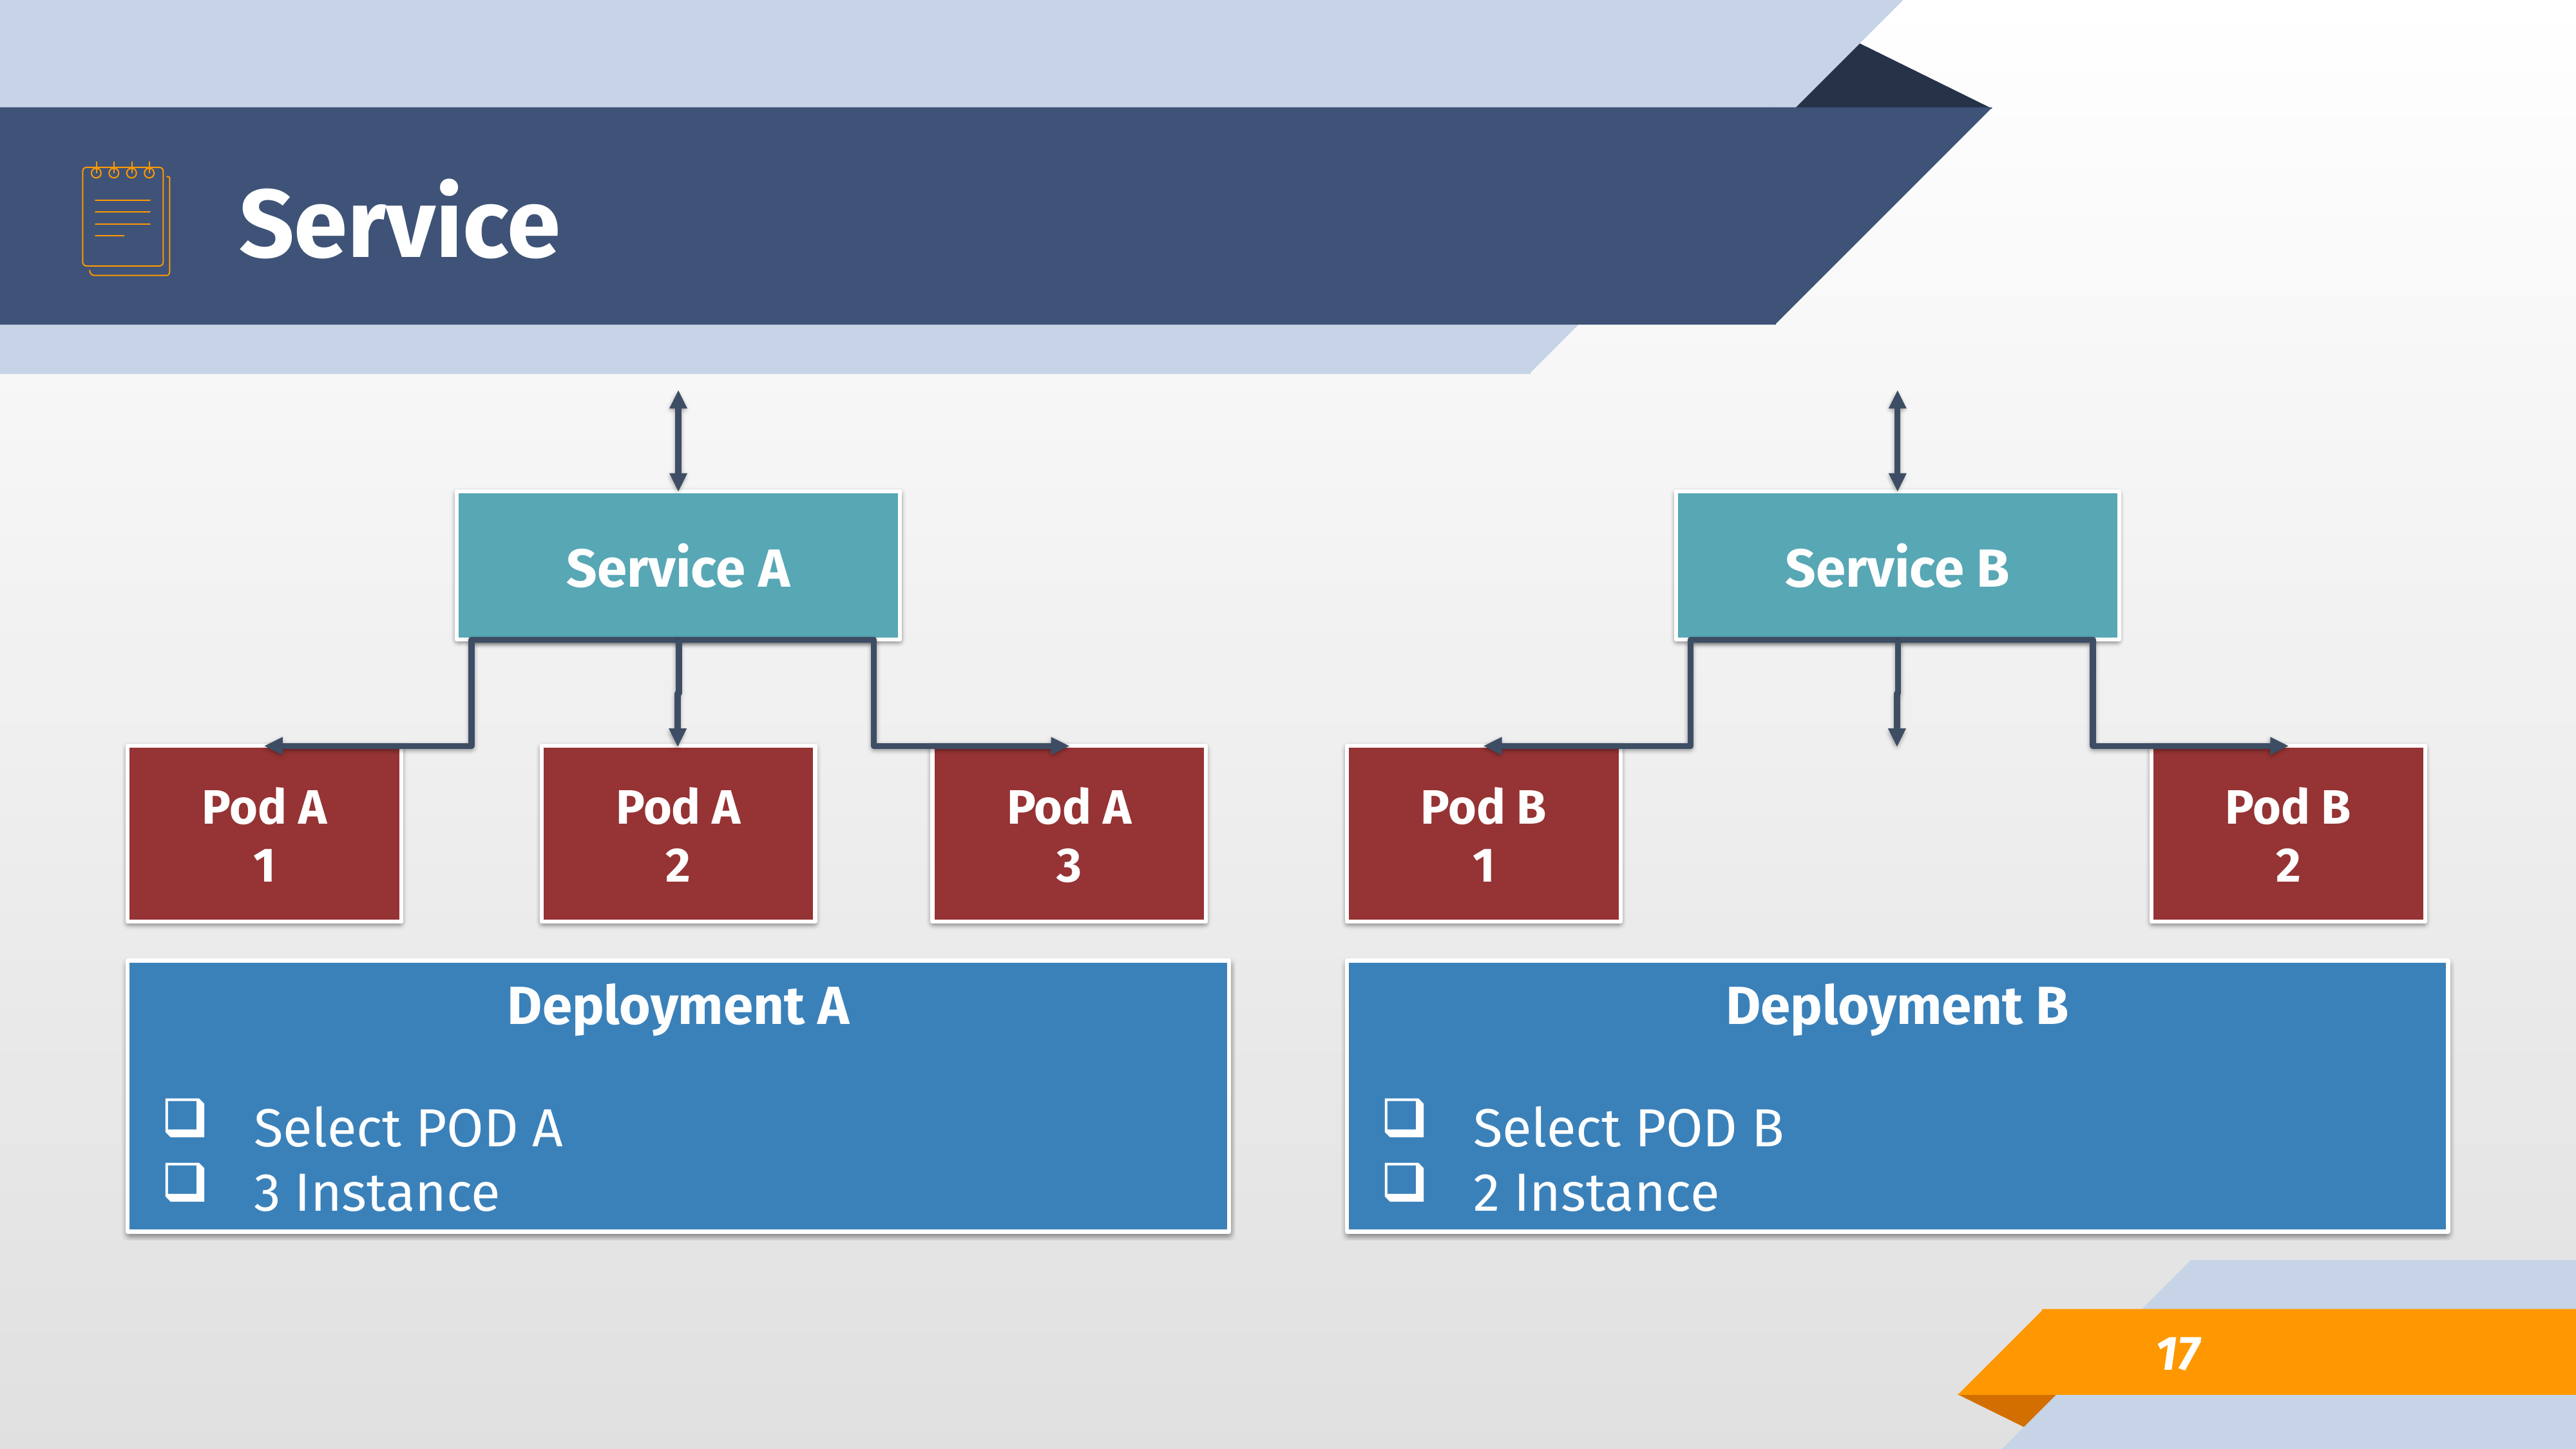

# Service
Service A
Pod A
1
Pod A
2
Pod A
3
Deployment A

Select POD A
3 Instance
Service B
Pod B
1
Pod B
2
Deployment B

Select POD B
2 Instance
17